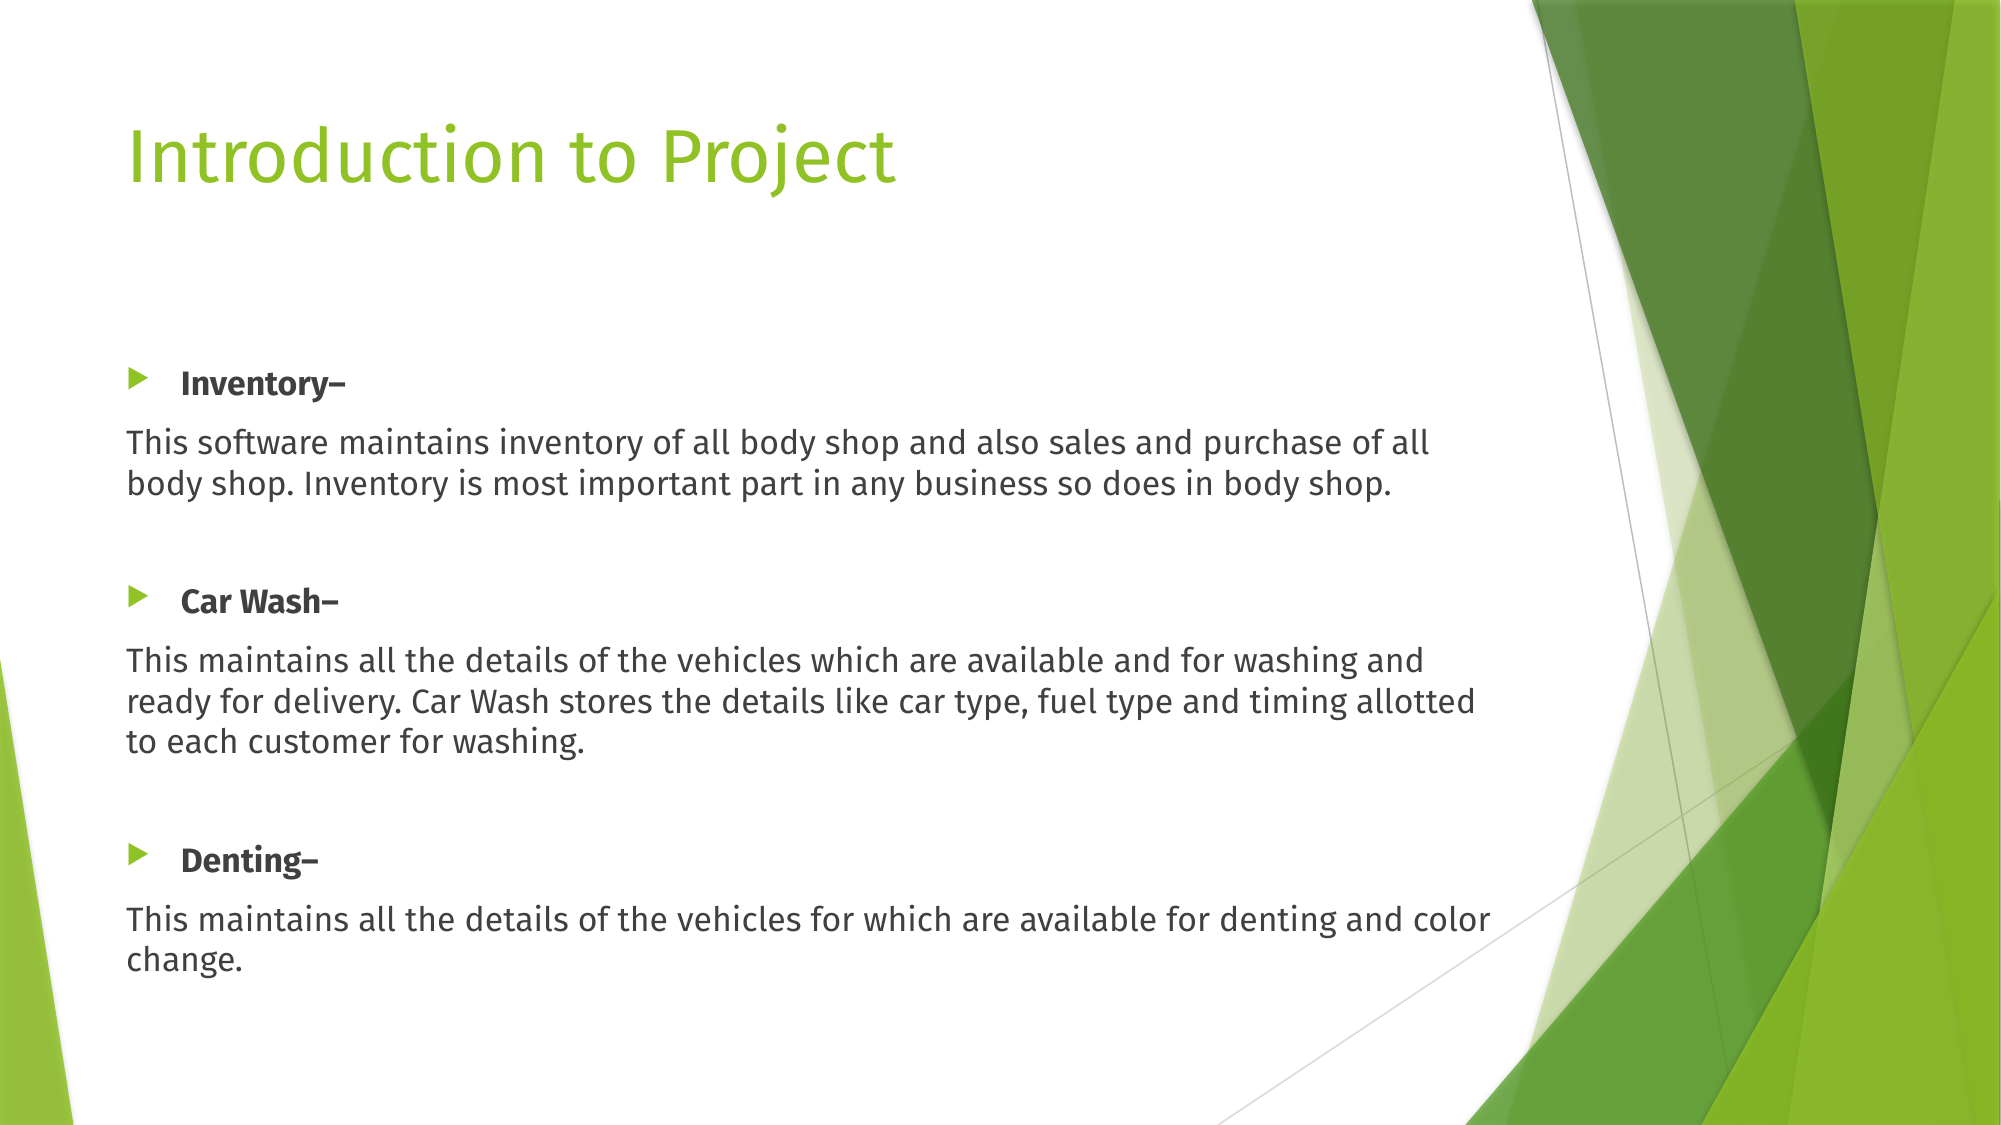

# Introduction to Project
Inventory–
This software maintains inventory of all body shop and also sales and purchase of all body shop. Inventory is most important part in any business so does in body shop.

Car Wash–
This maintains all the details of the vehicles which are available and for washing and ready for delivery. Car Wash stores the details like car type, fuel type and timing allotted to each customer for washing.

Denting–
This maintains all the details of the vehicles for which are available for denting and color change.